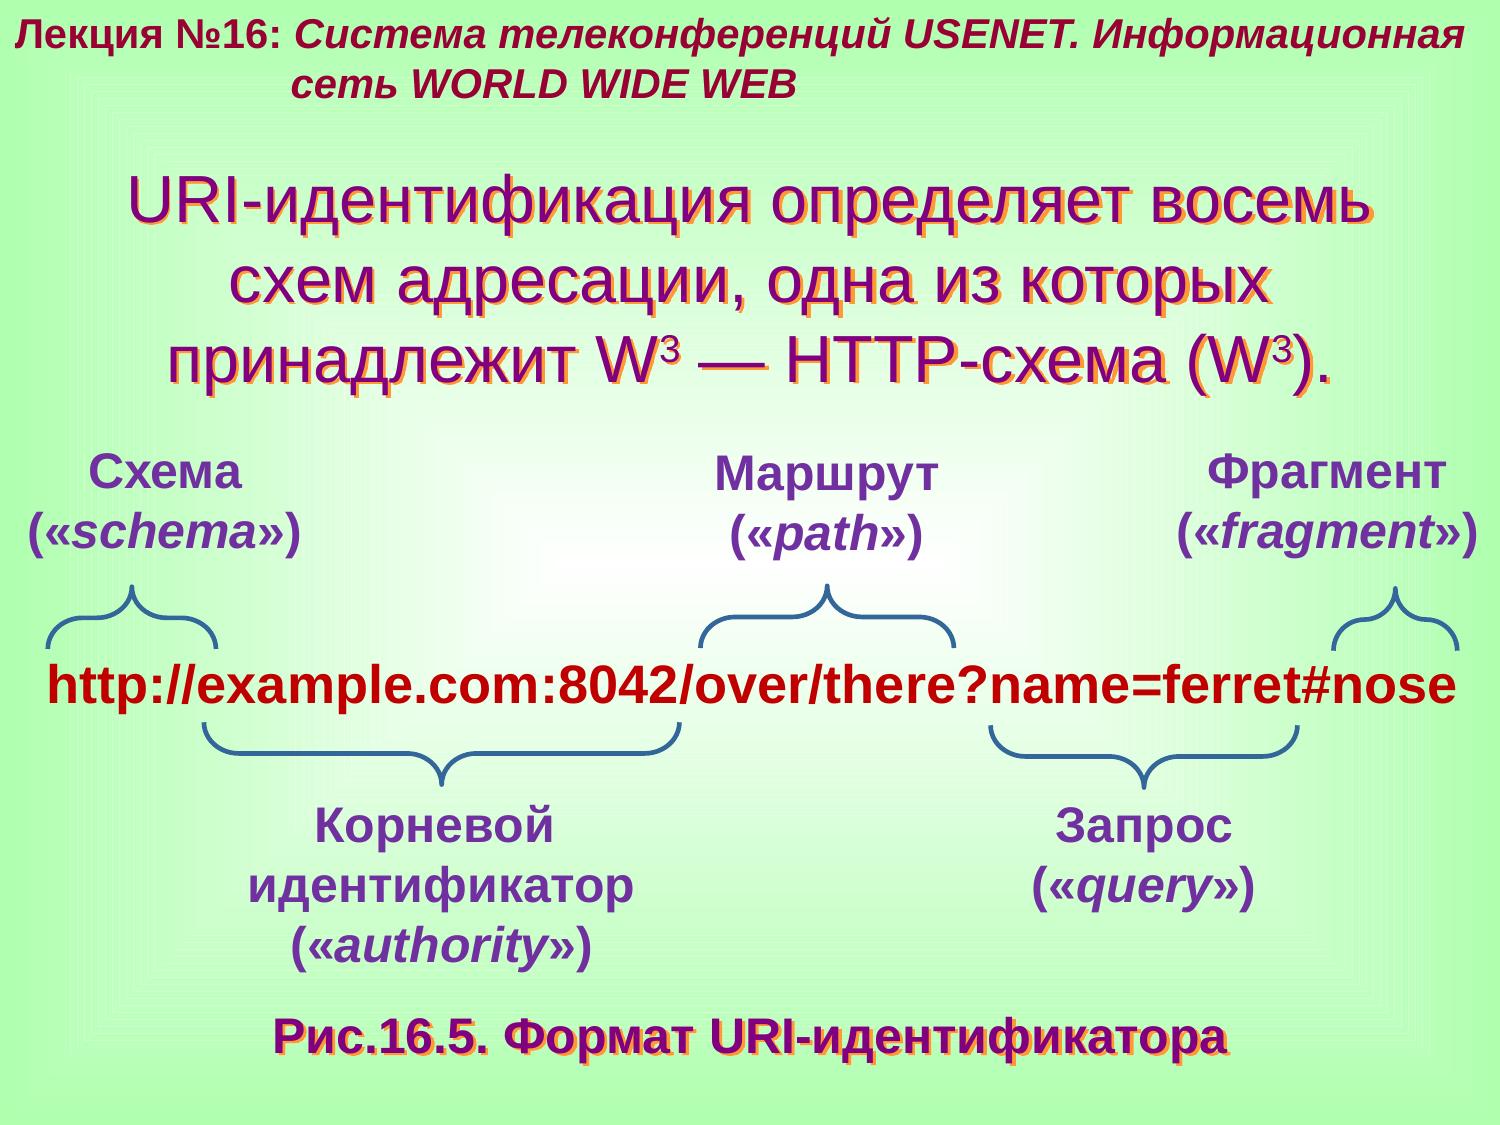

Лекция №16: Система телеконференций USENET. Информационная
                        сеть WORLD WIDE WEB
URI-идентификация определяет восемь схем адресации, одна из которых принадлежит W3 — HTTP-схема (W3).
Схема
(«schema»)
Фрагмент
(«fragment»)
Маршрут
(«path»)
http://example.com:8042/over/there?name=ferret#nose
Корневой  идентификатор
(«authority»)
Запрос
(«query»)

Рис.16.5. Формат URI-идентификатора